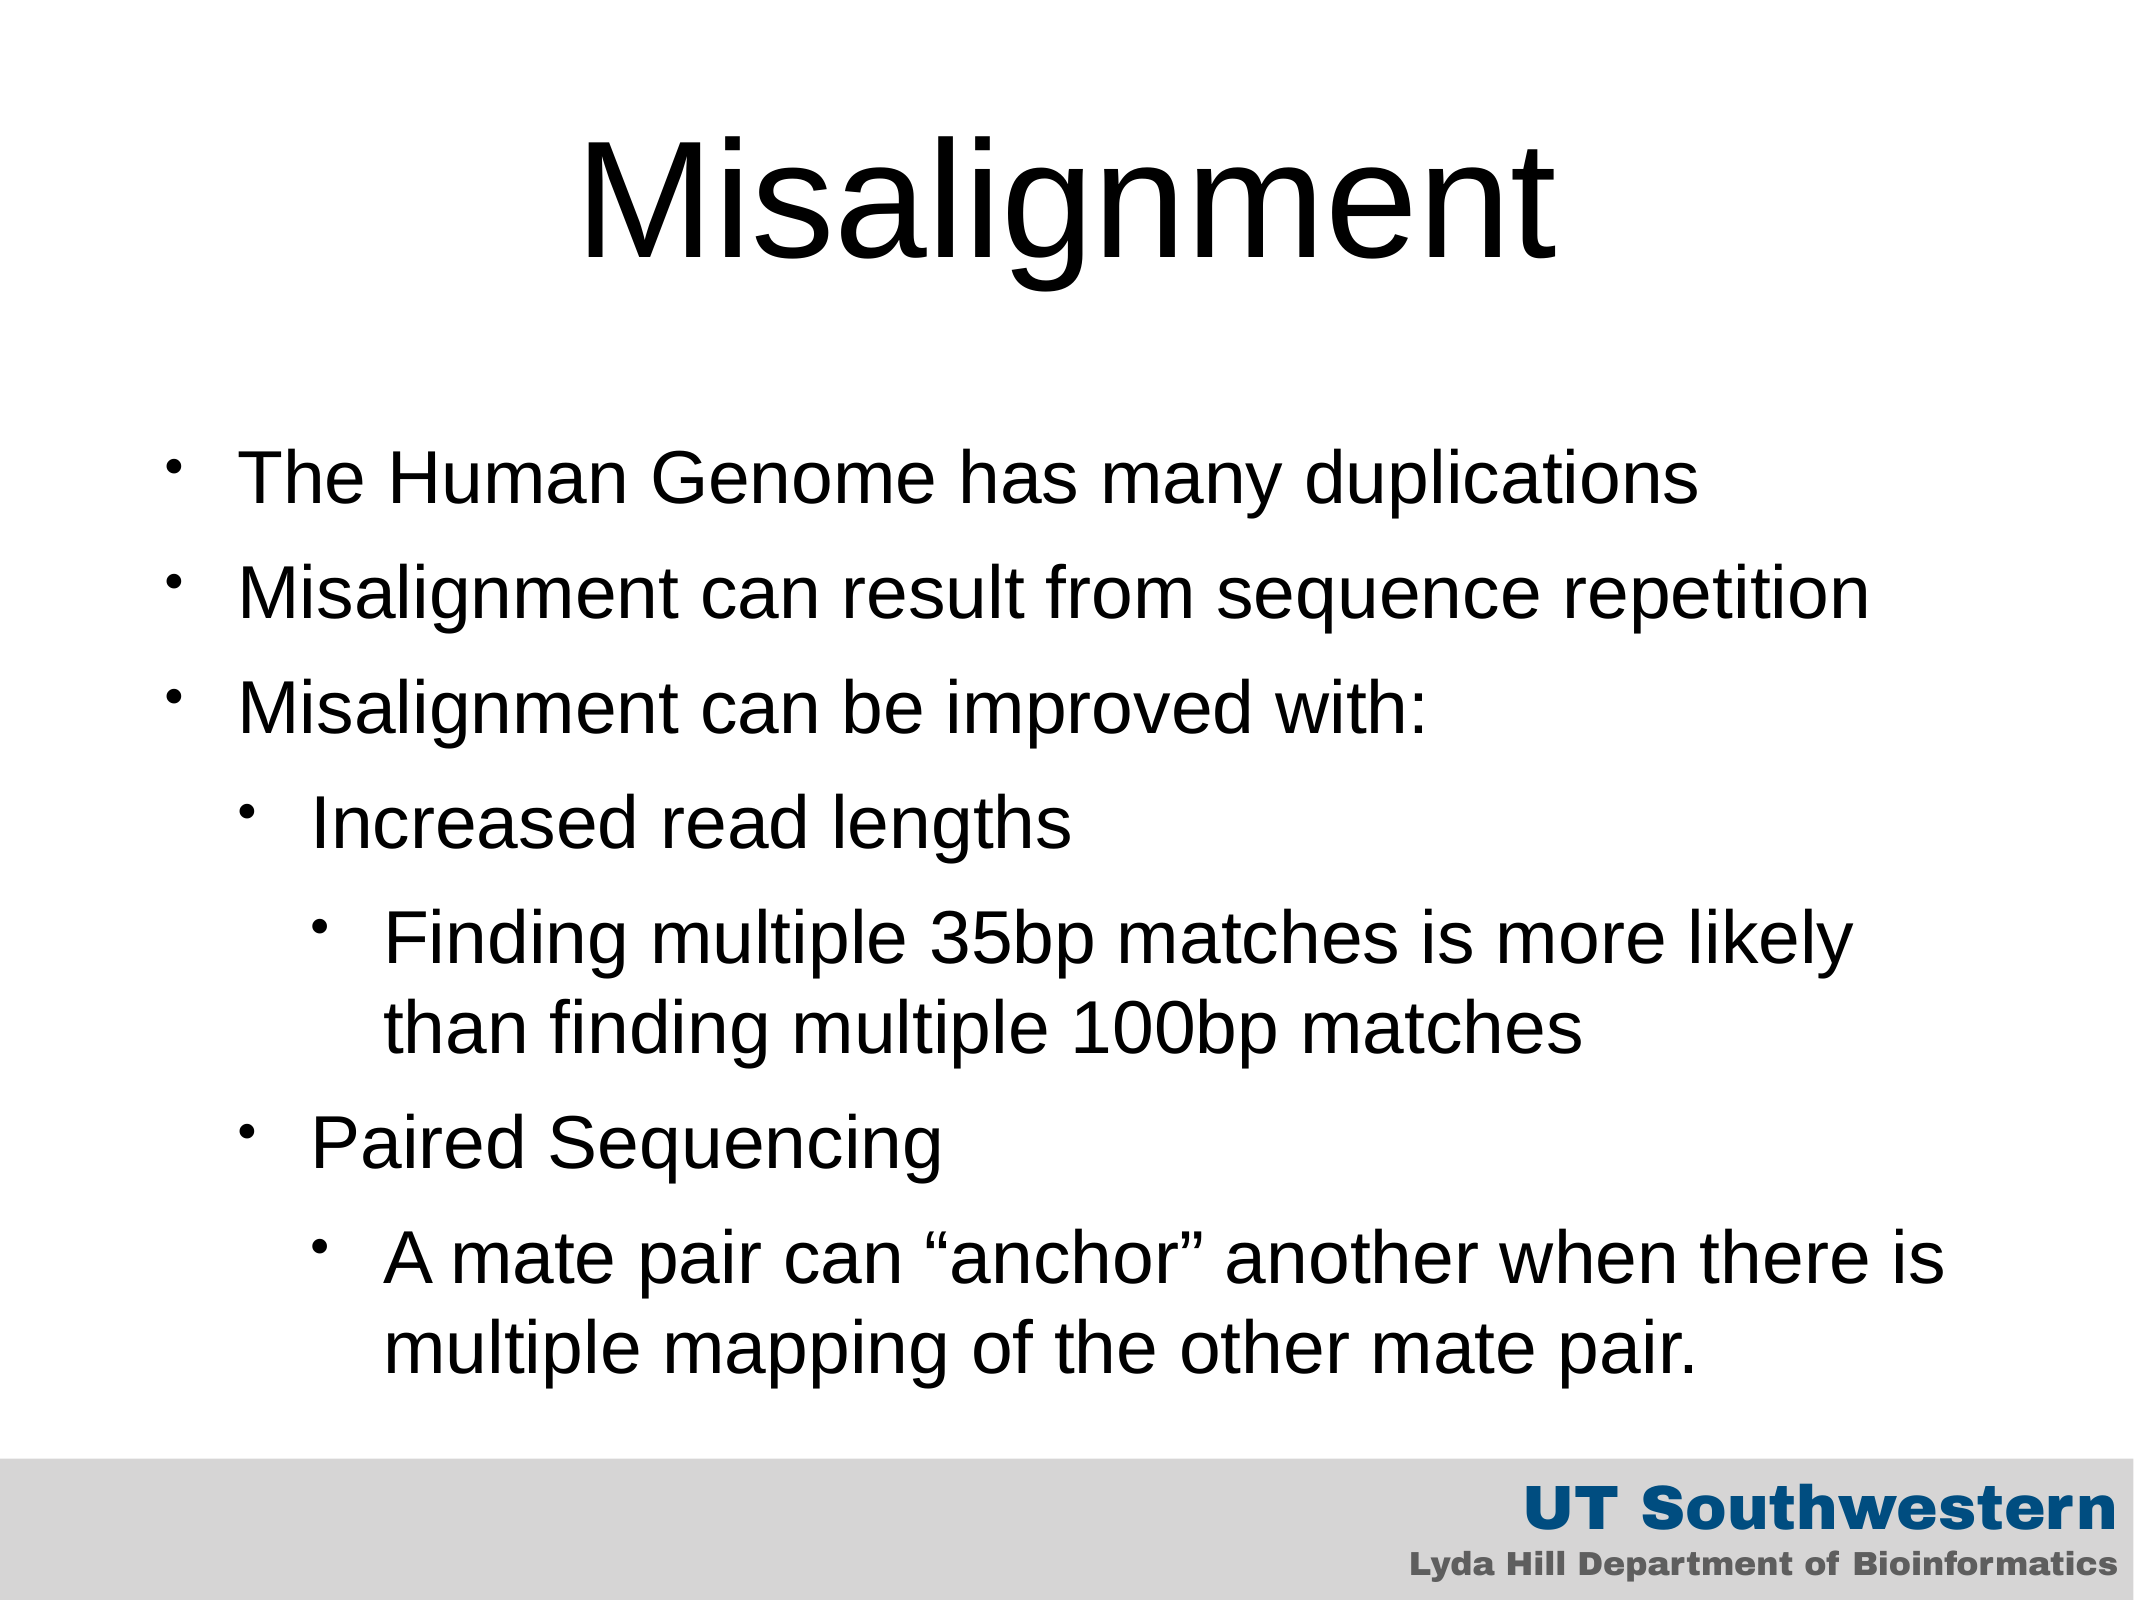

Misalignment
The Human Genome has many duplications
Misalignment can result from sequence repetition
Misalignment can be improved with:
Increased read lengths
Finding multiple 35bp matches is more likely than finding multiple 100bp matches
Paired Sequencing
A mate pair can “anchor” another when there is multiple mapping of the other mate pair.